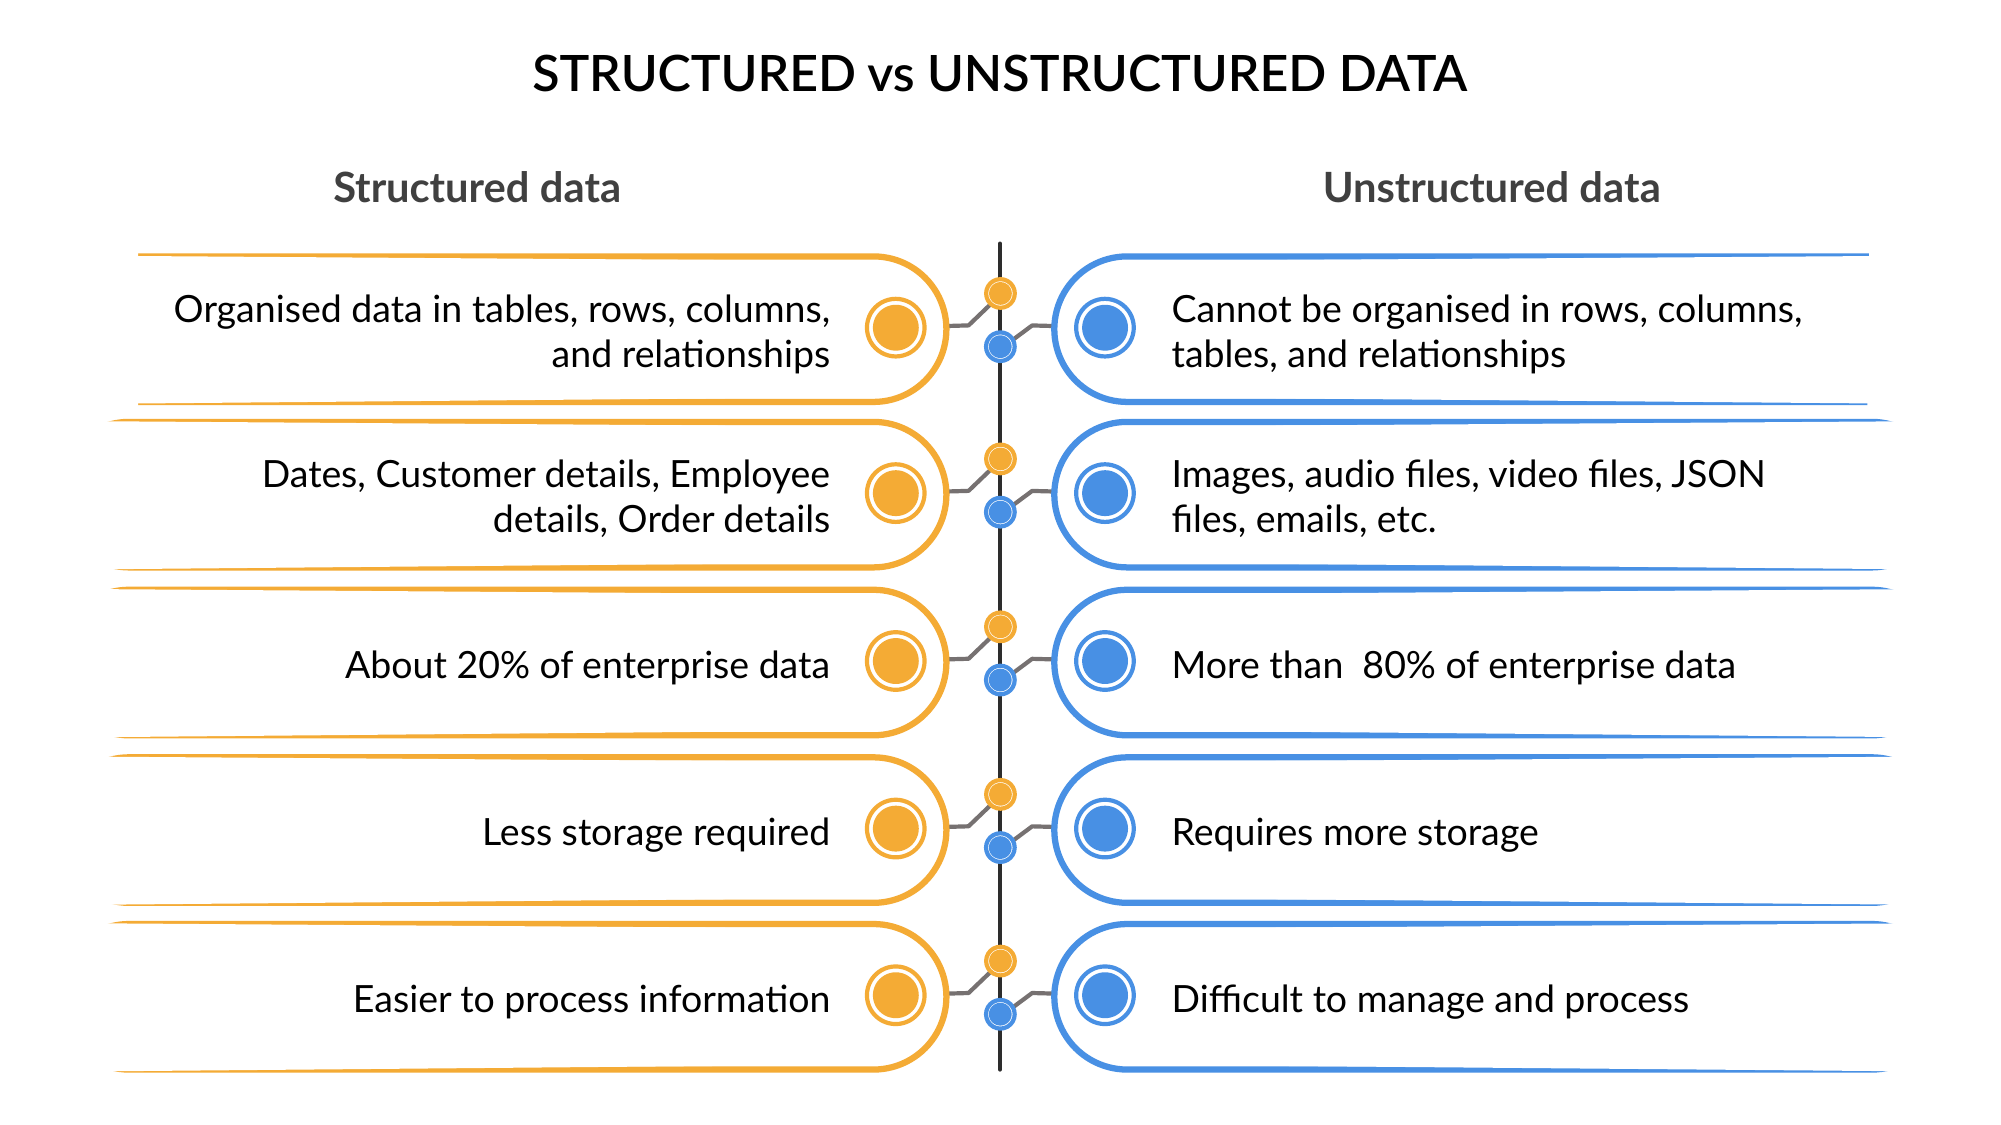

STRUCTURED vs UNSTRUCTURED DATA
Structured data
Unstructured data

Organised data in tables, rows, columns, and relationships
Cannot be organised in rows, columns, tables, and relationships

Images, audio files, video files, JSON files, emails, etc.
Dates, Customer details, Employee details, Order details

About 20% of enterprise data
More than  80% of enterprise data

Less storage required
Requires more storage

Easier to process information
Difficult to manage and process